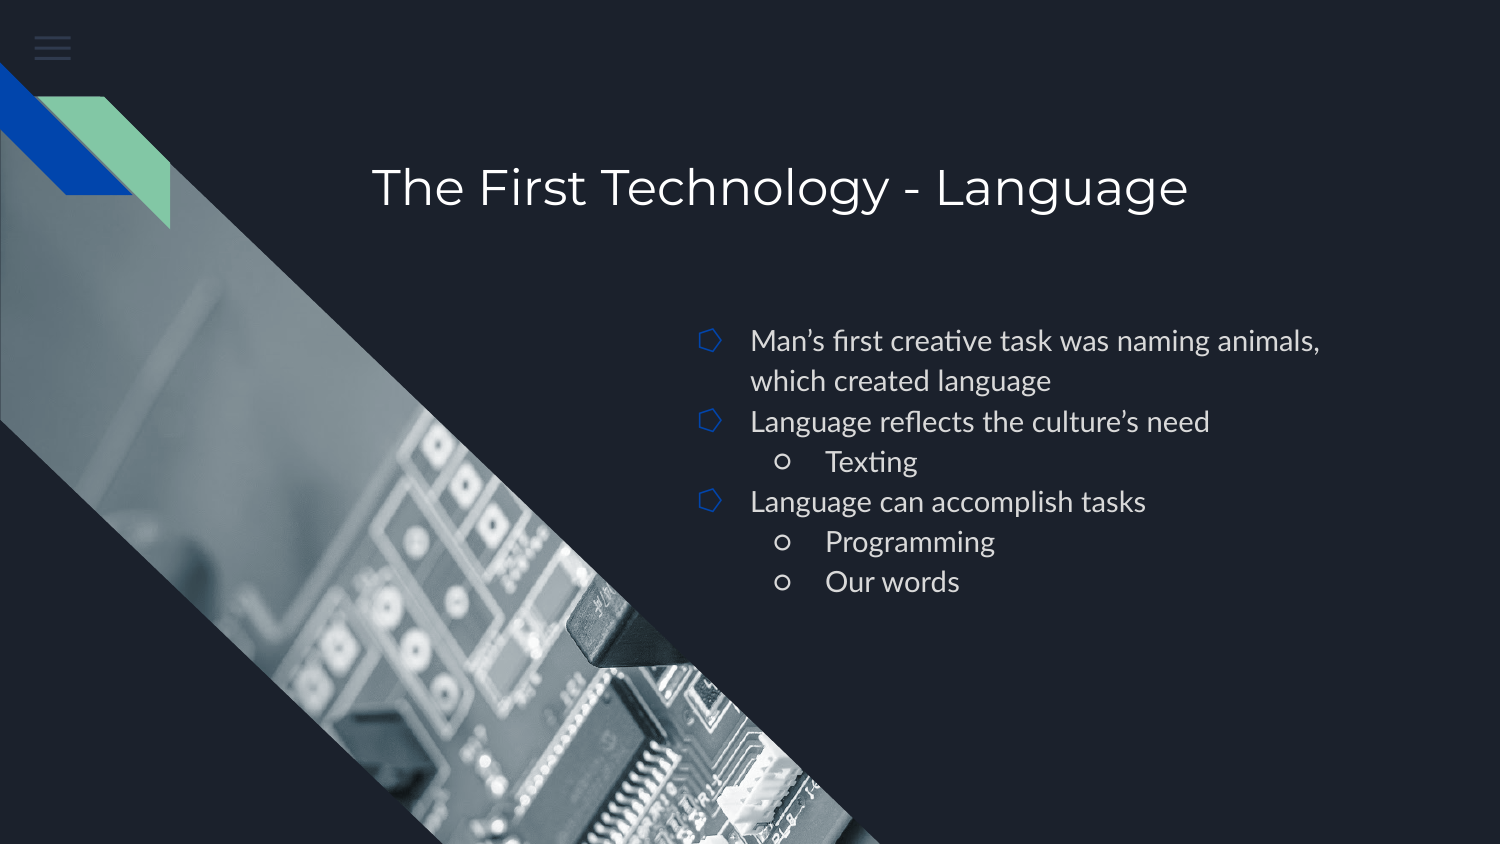

# The First Technology - Language
Man’s first creative task was naming animals, which created language
Language reflects the culture’s need
Texting
Language can accomplish tasks
Programming
Our words